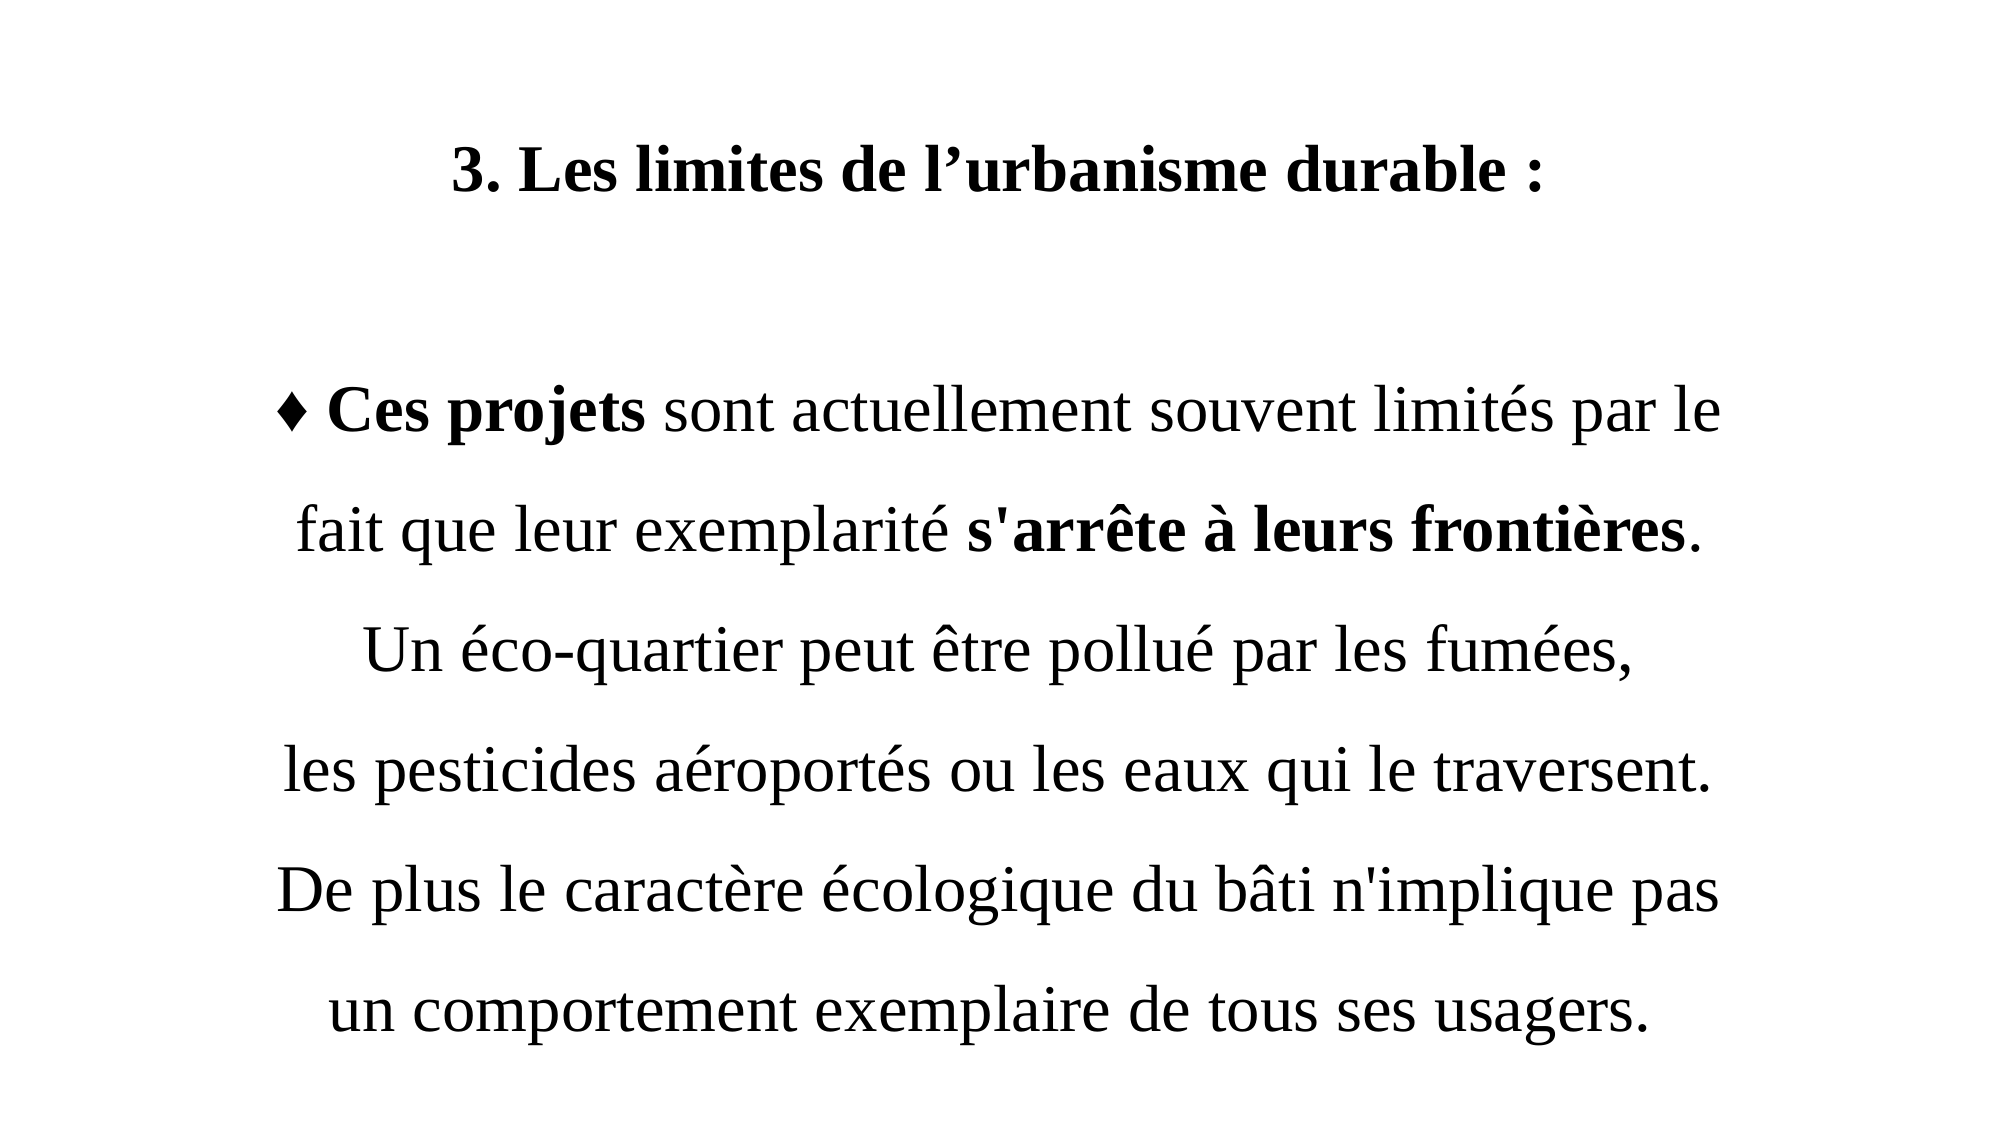

# 3. Les limites de l’urbanisme durable : ♦ Ces projets sont actuellement souvent limités par le fait que leur exemplarité s'arrête à leurs frontières. Un éco-quartier peut être pollué par les fumées, les pesticides aéroportés ou les eaux qui le traversent. De plus le caractère écologique du bâti n'implique pas un comportement exemplaire de tous ses usagers.